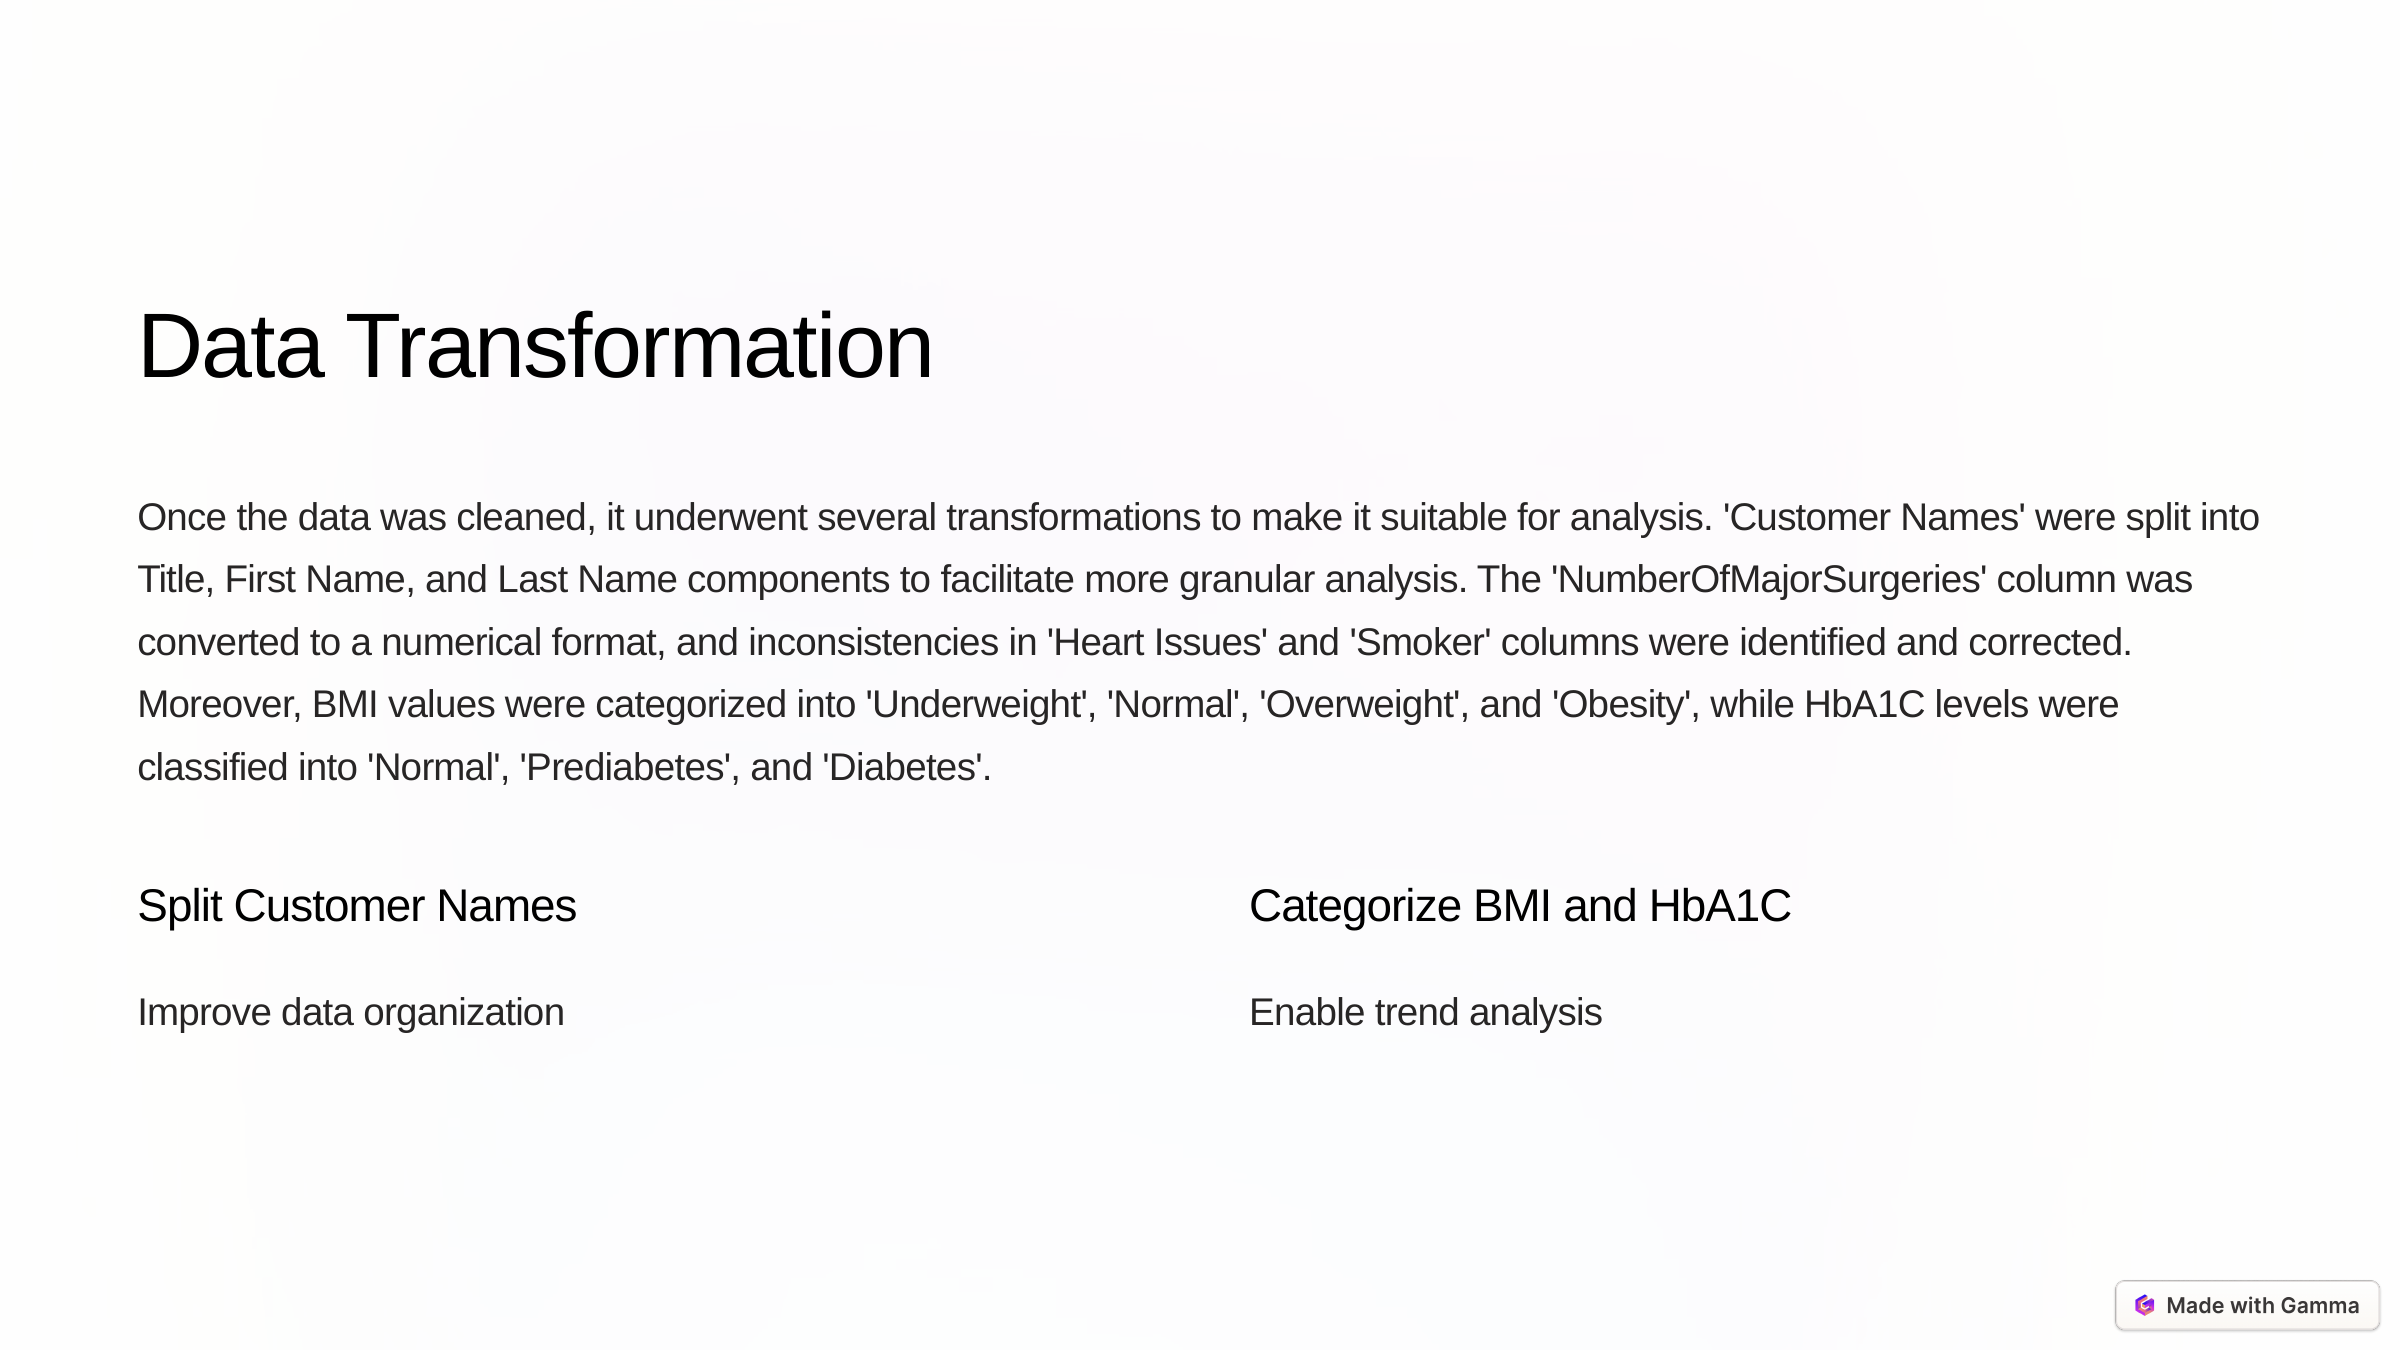

Data Transformation
Once the data was cleaned, it underwent several transformations to make it suitable for analysis. 'Customer Names' were split into Title, First Name, and Last Name components to facilitate more granular analysis. The 'NumberOfMajorSurgeries' column was converted to a numerical format, and inconsistencies in 'Heart Issues' and 'Smoker' columns were identified and corrected. Moreover, BMI values were categorized into 'Underweight', 'Normal', 'Overweight', and 'Obesity', while HbA1C levels were classified into 'Normal', 'Prediabetes', and 'Diabetes'.
Split Customer Names
Categorize BMI and HbA1C
Improve data organization
Enable trend analysis